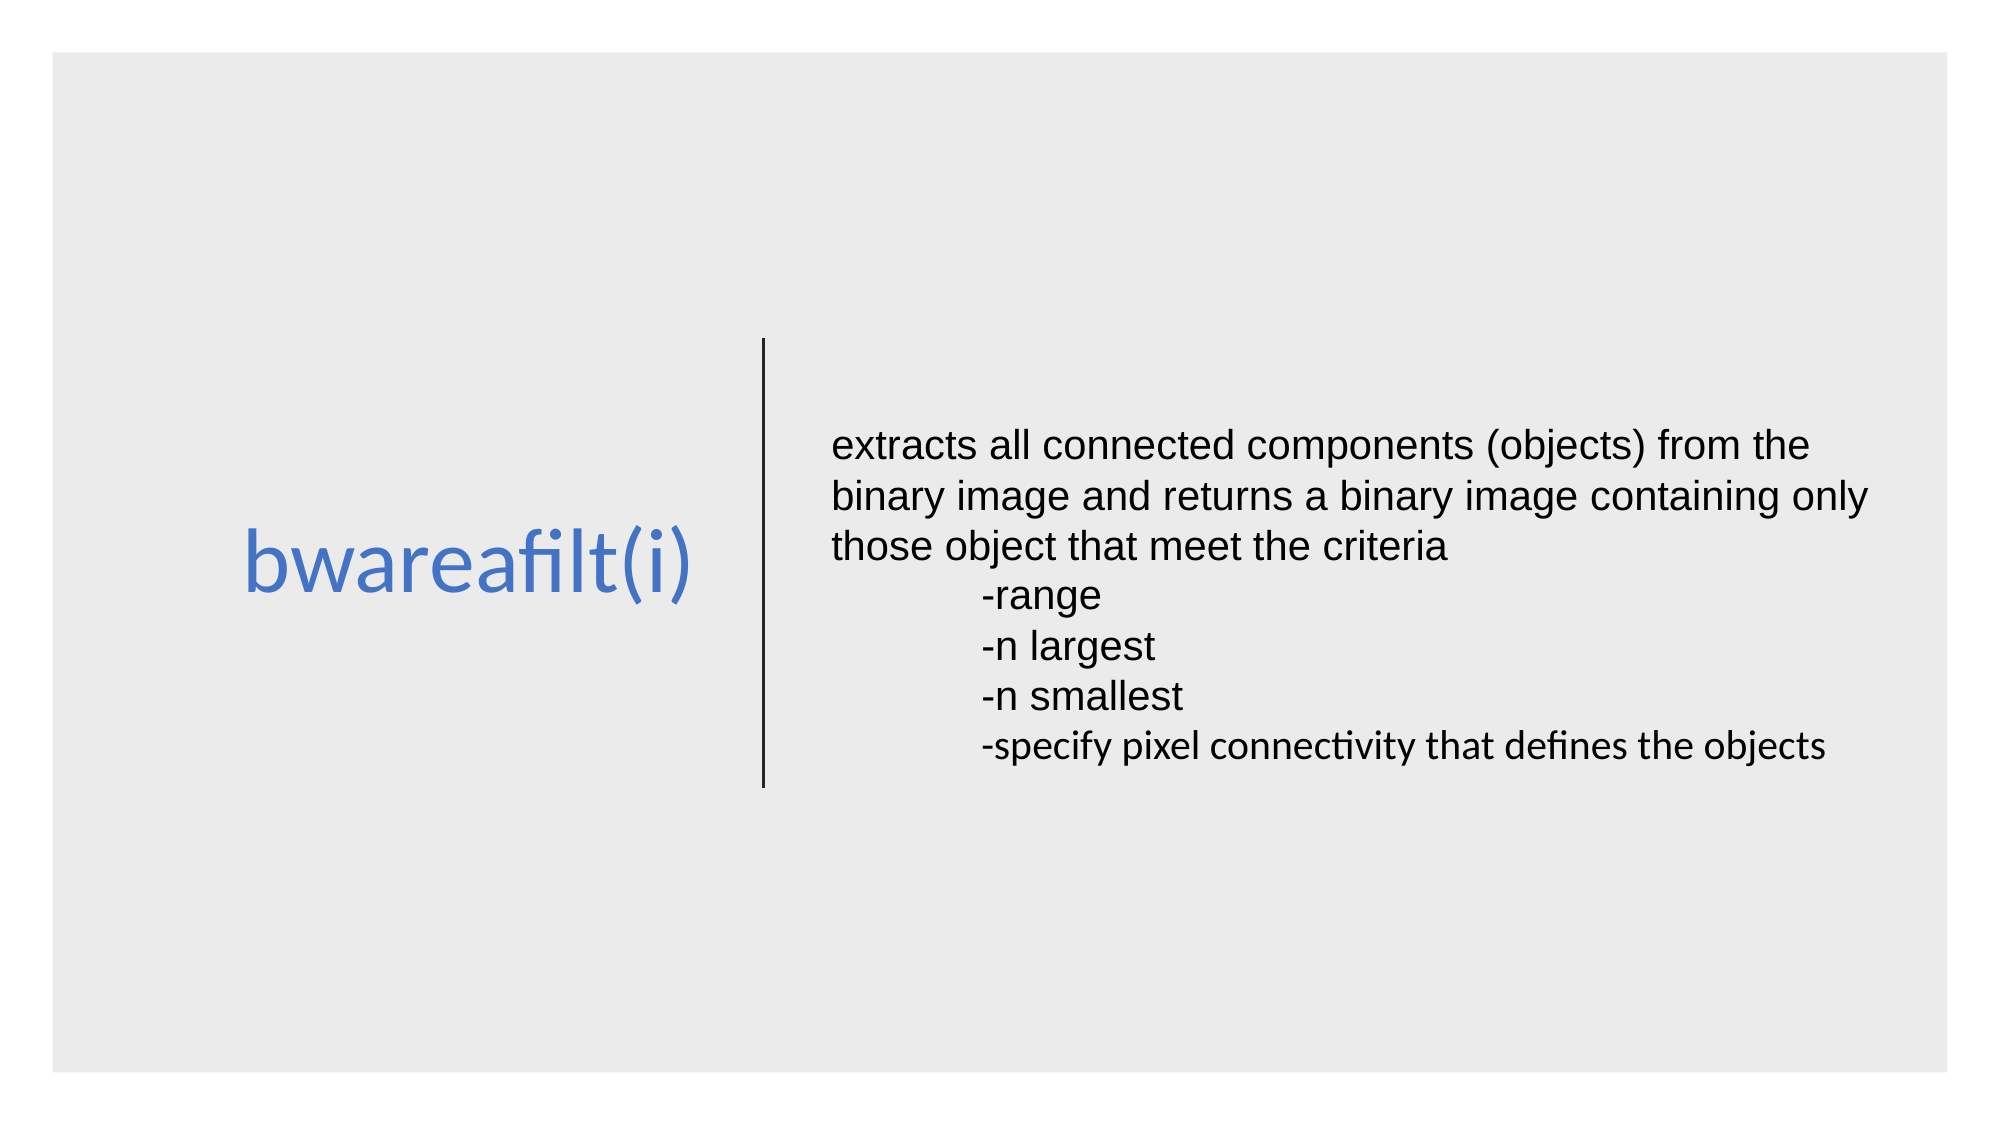

# bwareafilt(i)
extracts all connected components (objects) from the binary image and returns a binary image containing only those object that meet the criteria
	-range
	-n largest
	-n smallest
	-specify pixel connectivity that defines the objects